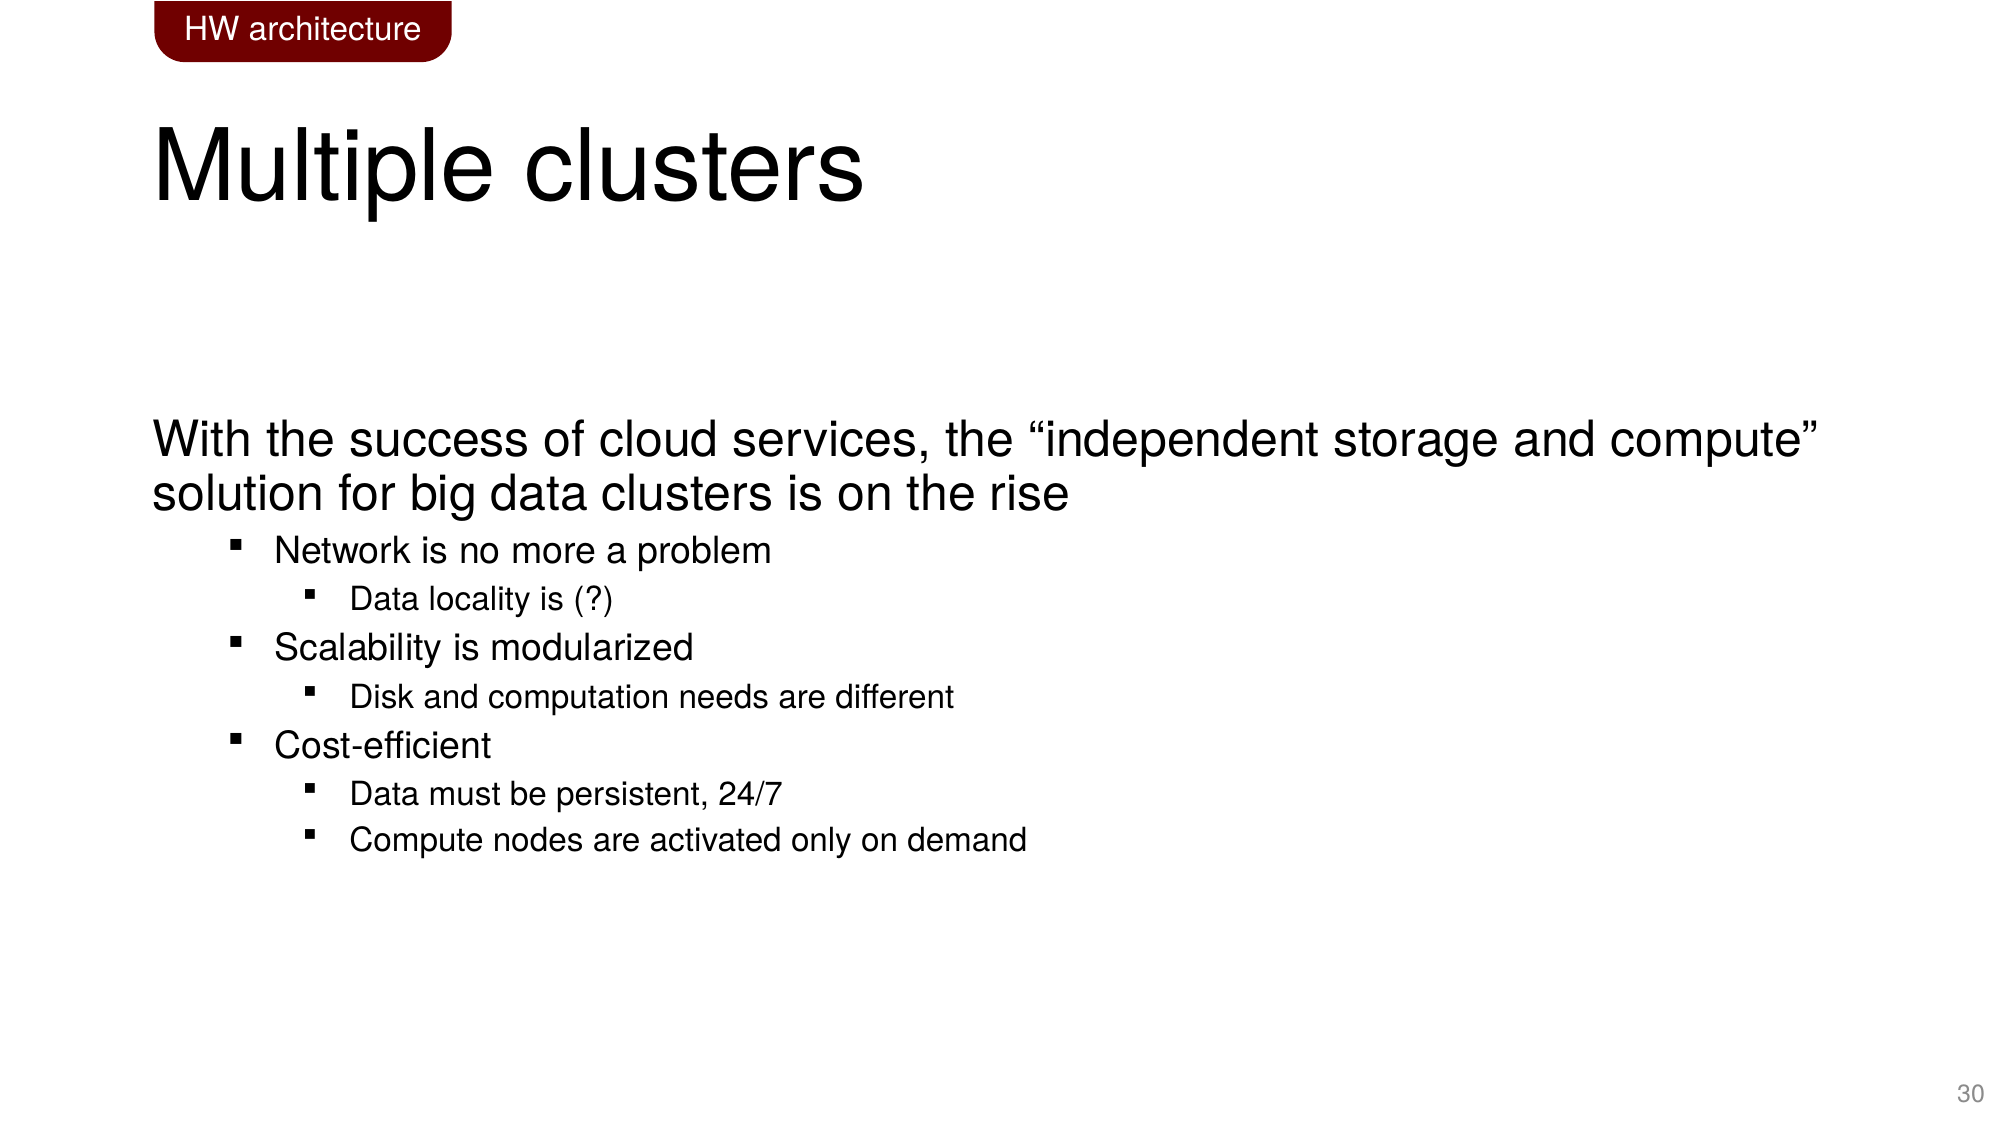

HW architecture
# Multiple clusters
With the success of cloud services, the “independent storage and compute” solution for big data clusters is on the rise
Network is no more a problem
Data locality is (?)
Scalability is modularized
Disk and computation needs are different
Cost-efficient
Data must be persistent, 24/7
Compute nodes are activated only on demand
30